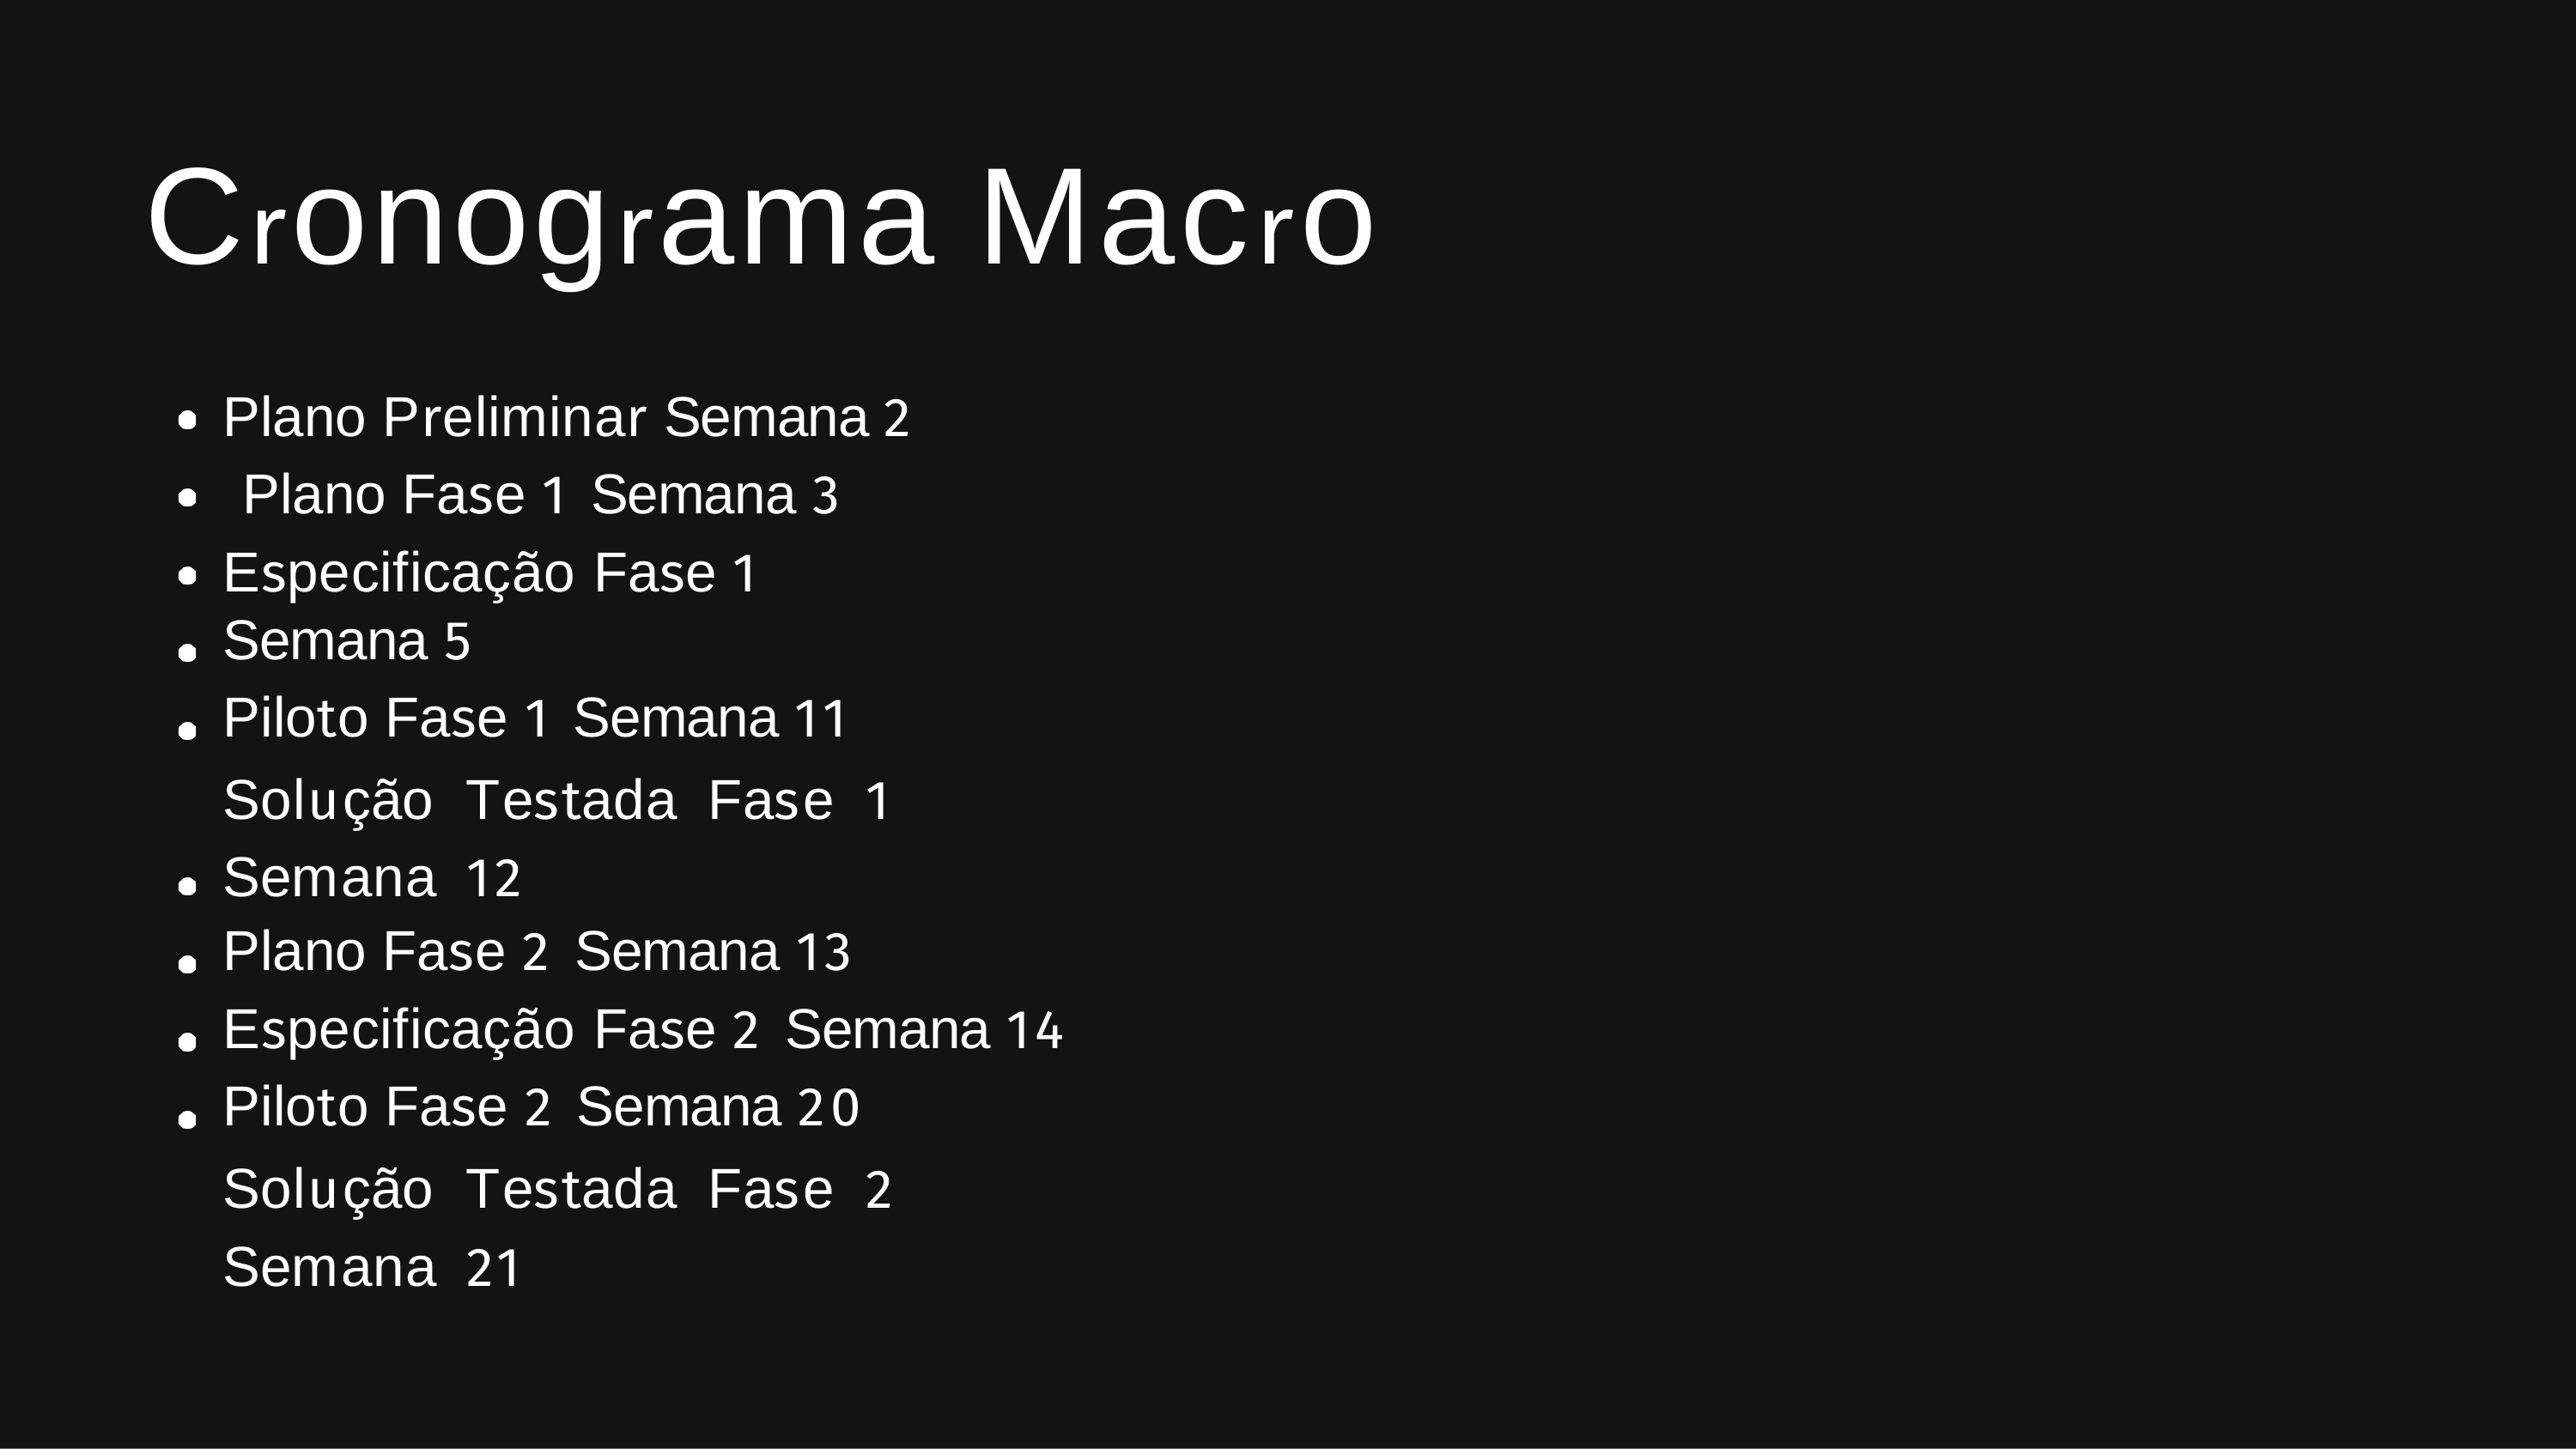

# Cronograma Macro
Plano Preliminar Semana 2  Plano Fase 1 Semana 3
Especificação Fase 1 Semana 5
Piloto Fase 1 Semana 11
Solução	Testada	Fase	1	Semana  12
Plano Fase 2 Semana 13
Especificação Fase 2 Semana 14
Piloto Fase 2 Semana 20
Solução	Testada	Fase	2	Semana  21